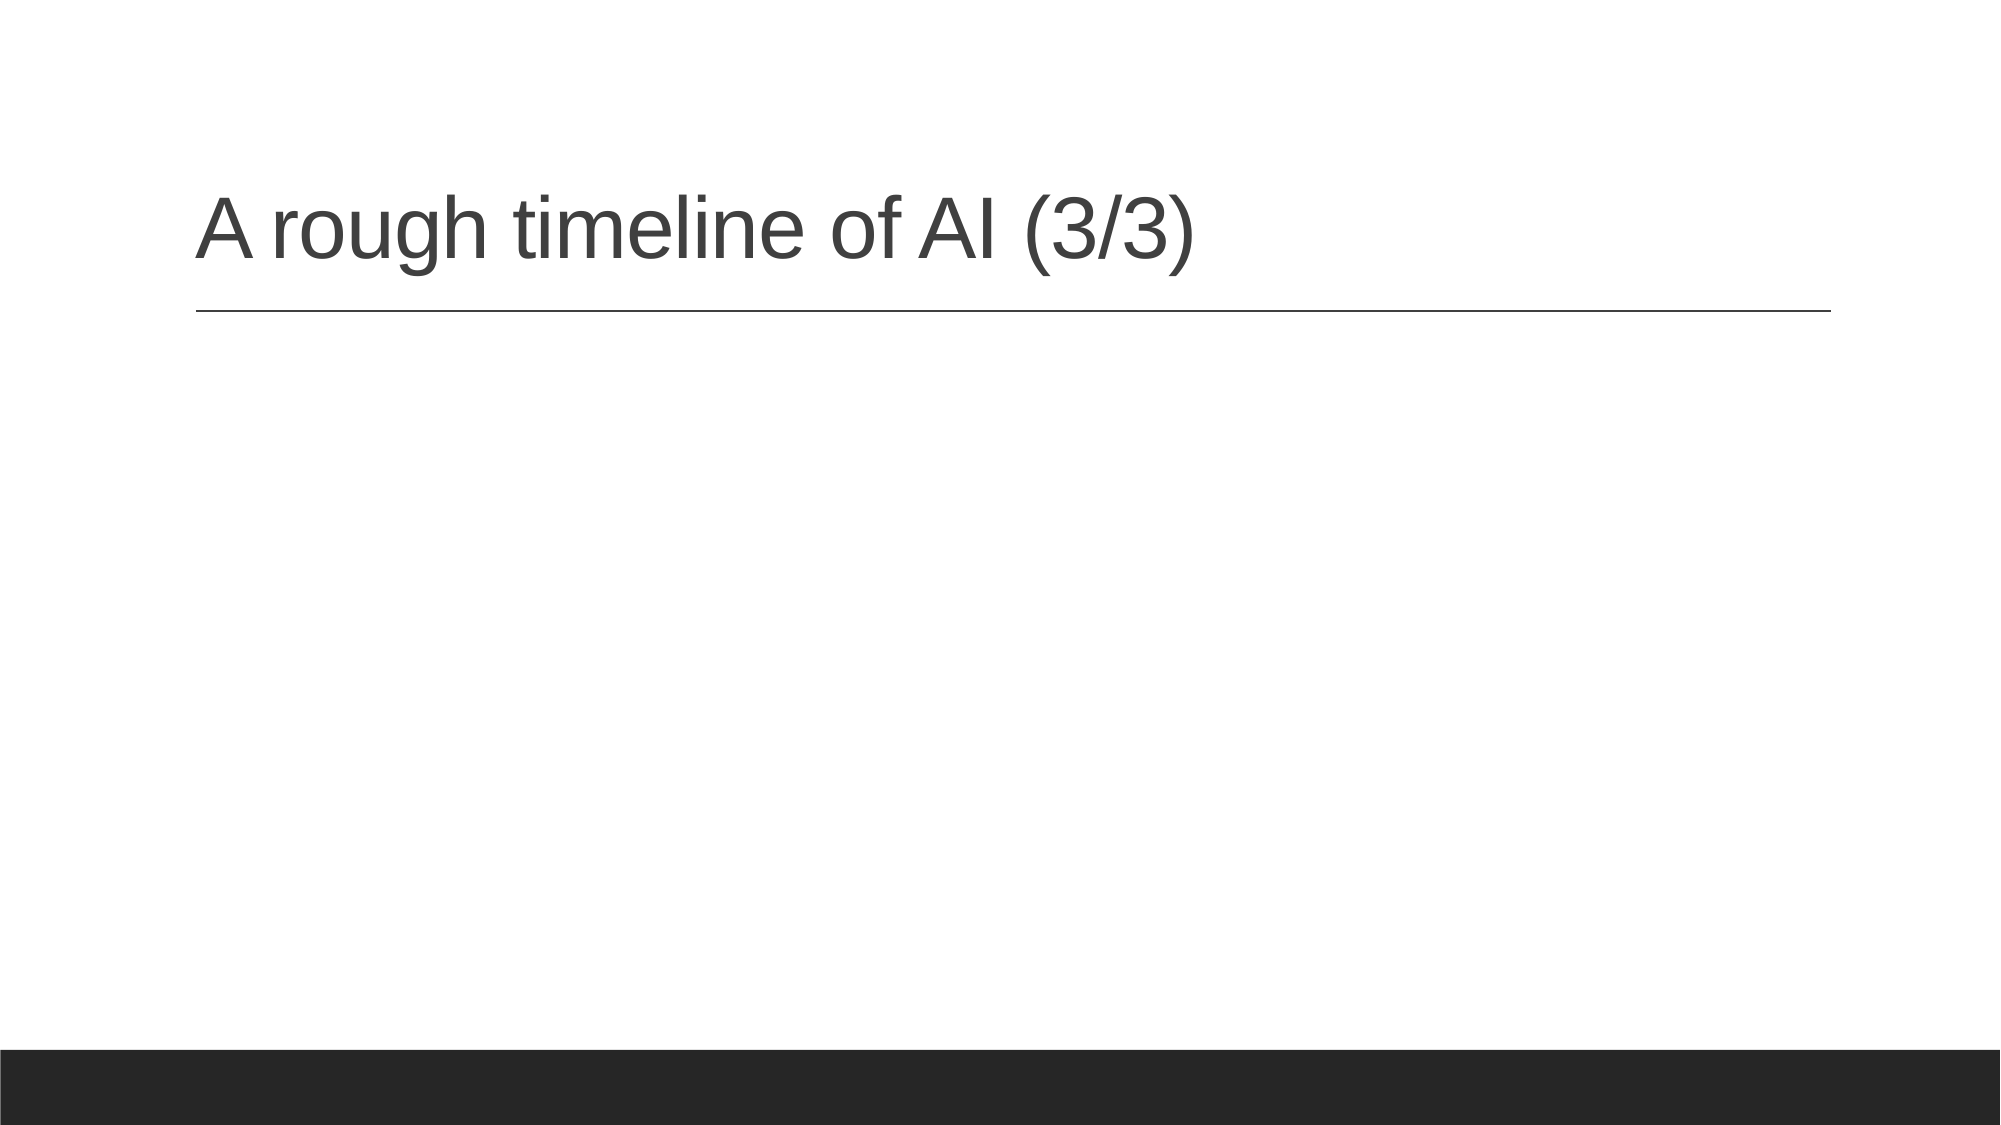

# A rough timeline of AI (3/3)